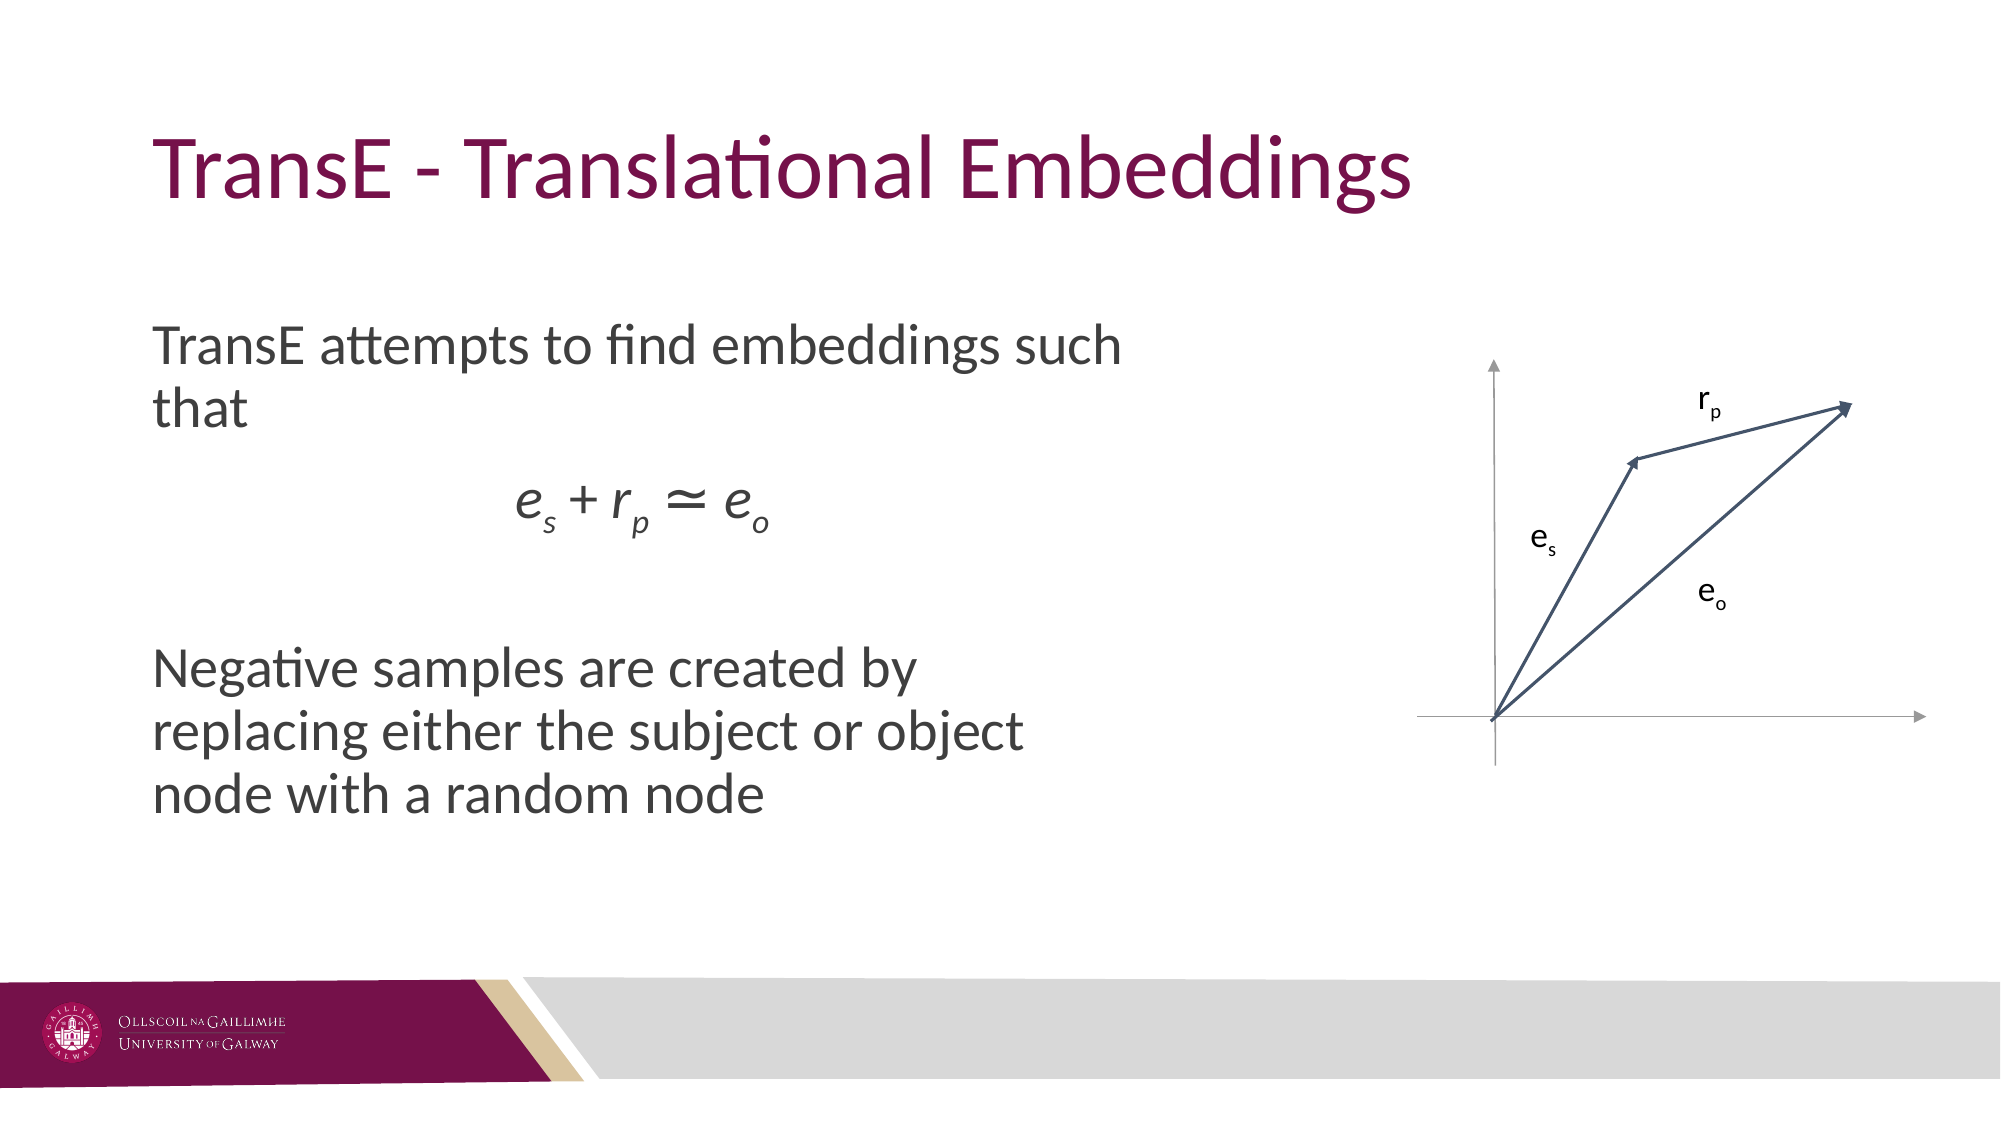

# TransE - Translational Embeddings
TransE attempts to find embeddings such that
es + rp ≃ eo

Negative samples are created by replacing either the subject or object node with a random node
rp
es
eo